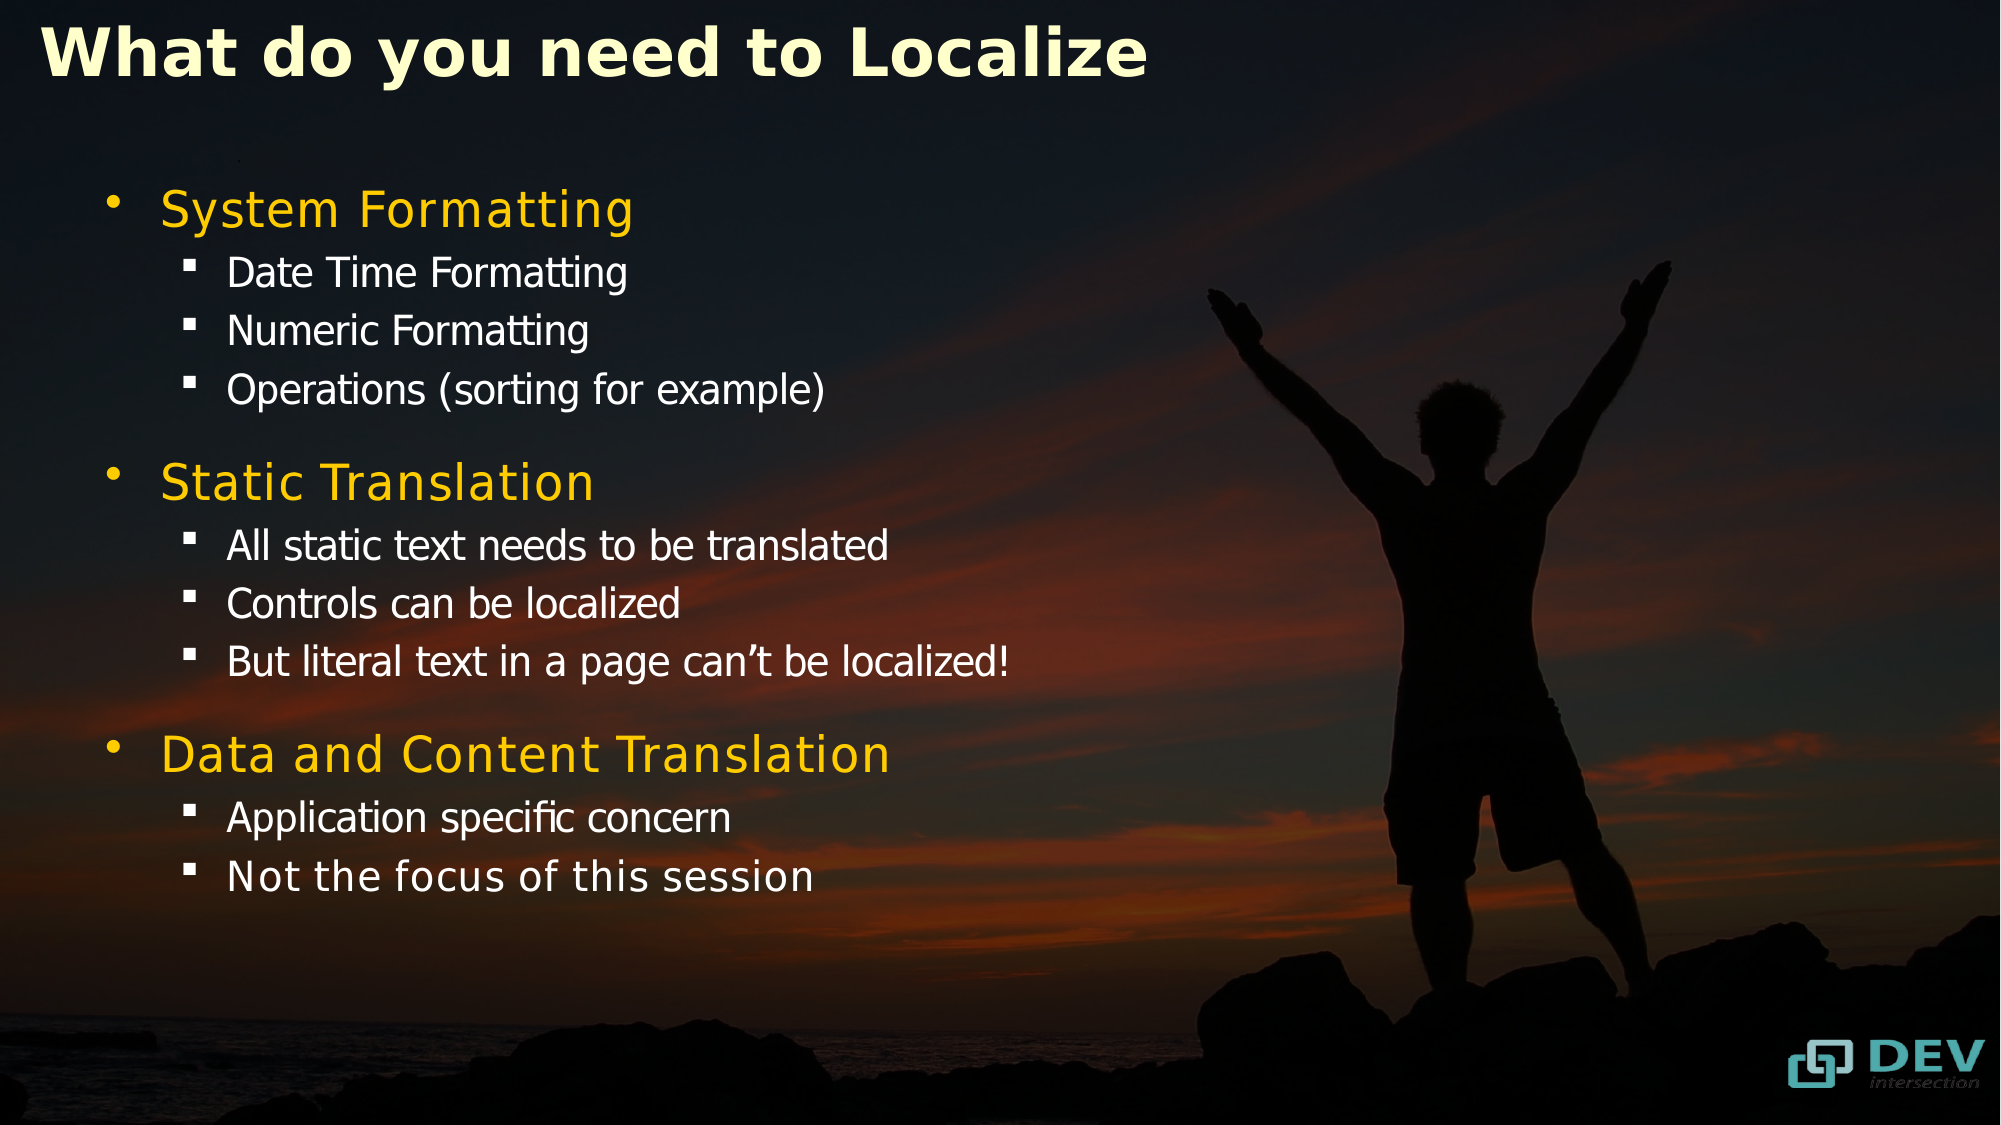

# What do you need to Localize
System Formatting
Date Time Formatting
Numeric Formatting
Operations (sorting for example)
Static Translation
All static text needs to be translated
Controls can be localized
But literal text in a page can’t be localized!
Data and Content Translation
Application specific concern
Not the focus of this session